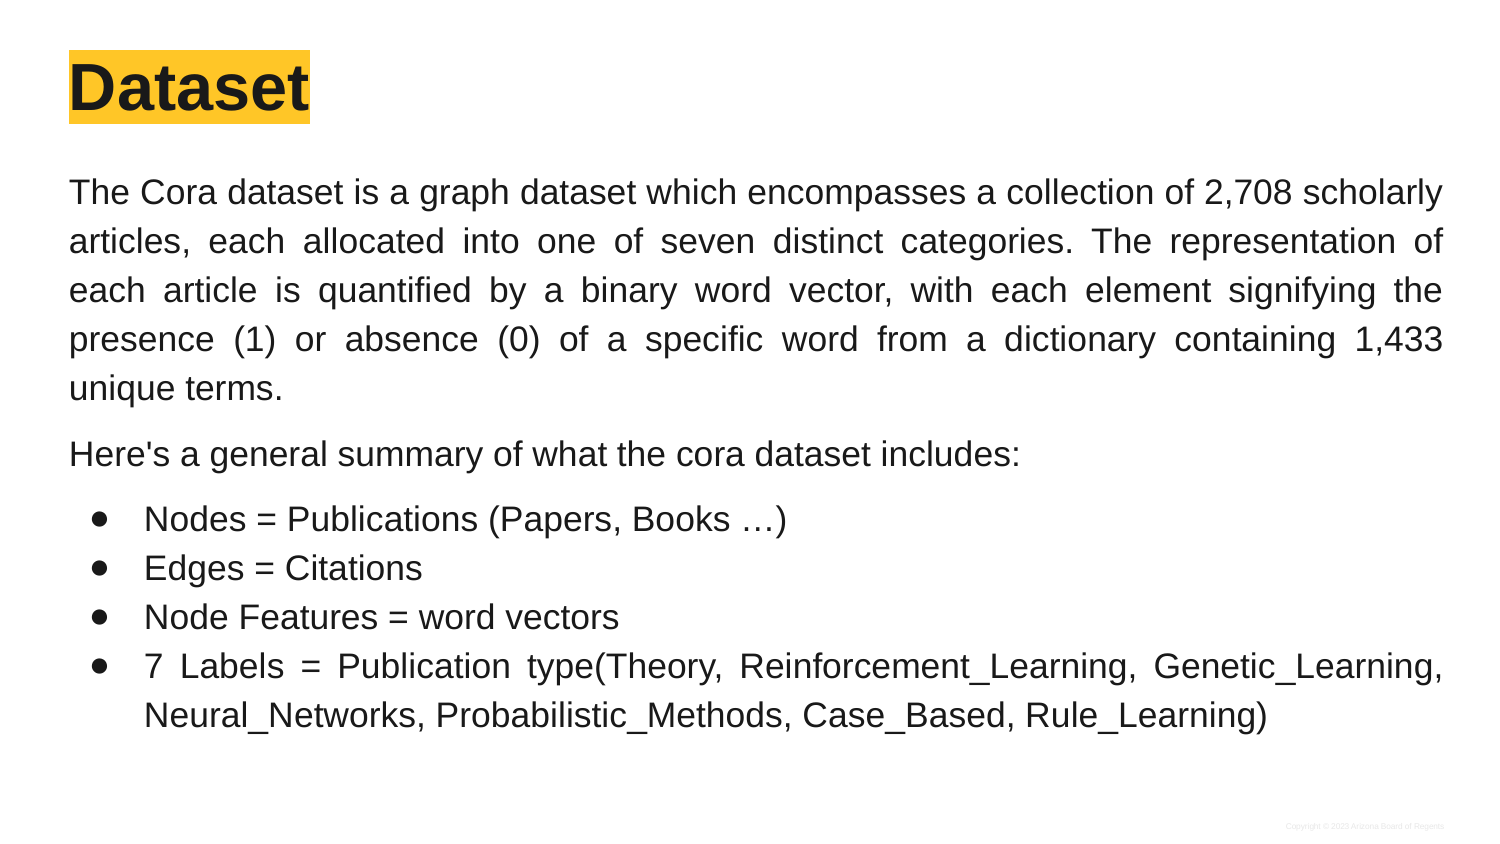

# Dataset

The Cora dataset is a graph dataset which encompasses a collection of 2,708 scholarly articles, each allocated into one of seven distinct categories. The representation of each article is quantified by a binary word vector, with each element signifying the presence (1) or absence (0) of a specific word from a dictionary containing 1,433 unique terms.
Here's a general summary of what the cora dataset includes:
Nodes = Publications (Papers, Books …)
Edges = Citations
Node Features = word vectors
7 Labels = Publication type(Theory, Reinforcement_Learning, Genetic_Learning, Neural_Networks, Probabilistic_Methods, Case_Based, Rule_Learning)